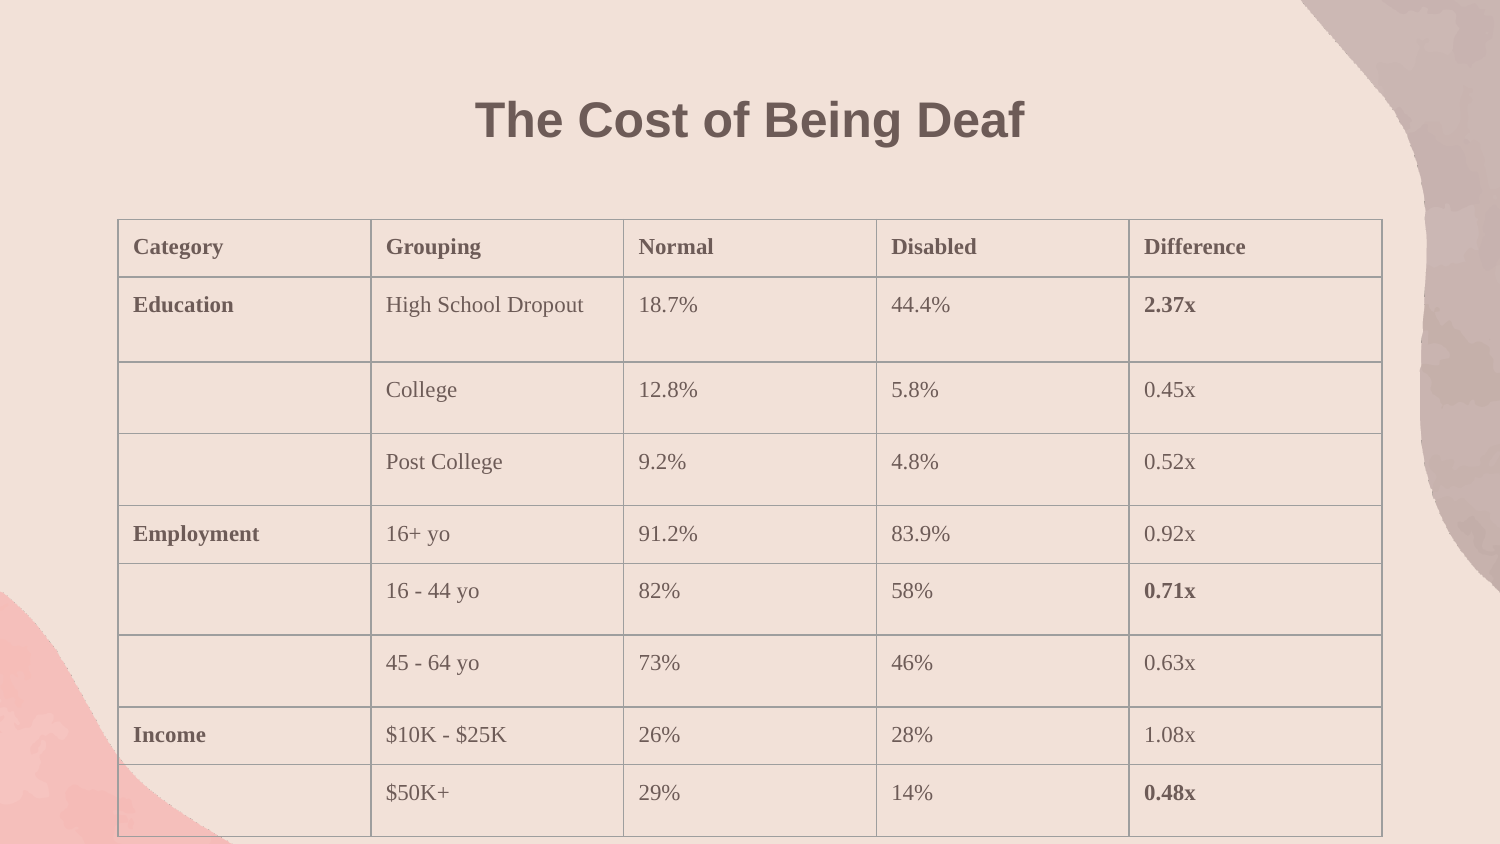

# The Cost of Being Deaf
| Category | Grouping | Normal | Disabled | Difference |
| --- | --- | --- | --- | --- |
| Education | High School Dropout | 18.7% | 44.4% | 2.37x |
|  | College | 12.8% | 5.8% | 0.45x |
|  | Post College | 9.2% | 4.8% | 0.52x |
| Employment | 16+ yo | 91.2% | 83.9% | 0.92x |
|  | 16 - 44 yo | 82% | 58% | 0.71x |
|  | 45 - 64 yo | 73% | 46% | 0.63x |
| Income | $10K - $25K | 26% | 28% | 1.08x |
|  | $50K+ | 29% | 14% | 0.48x |